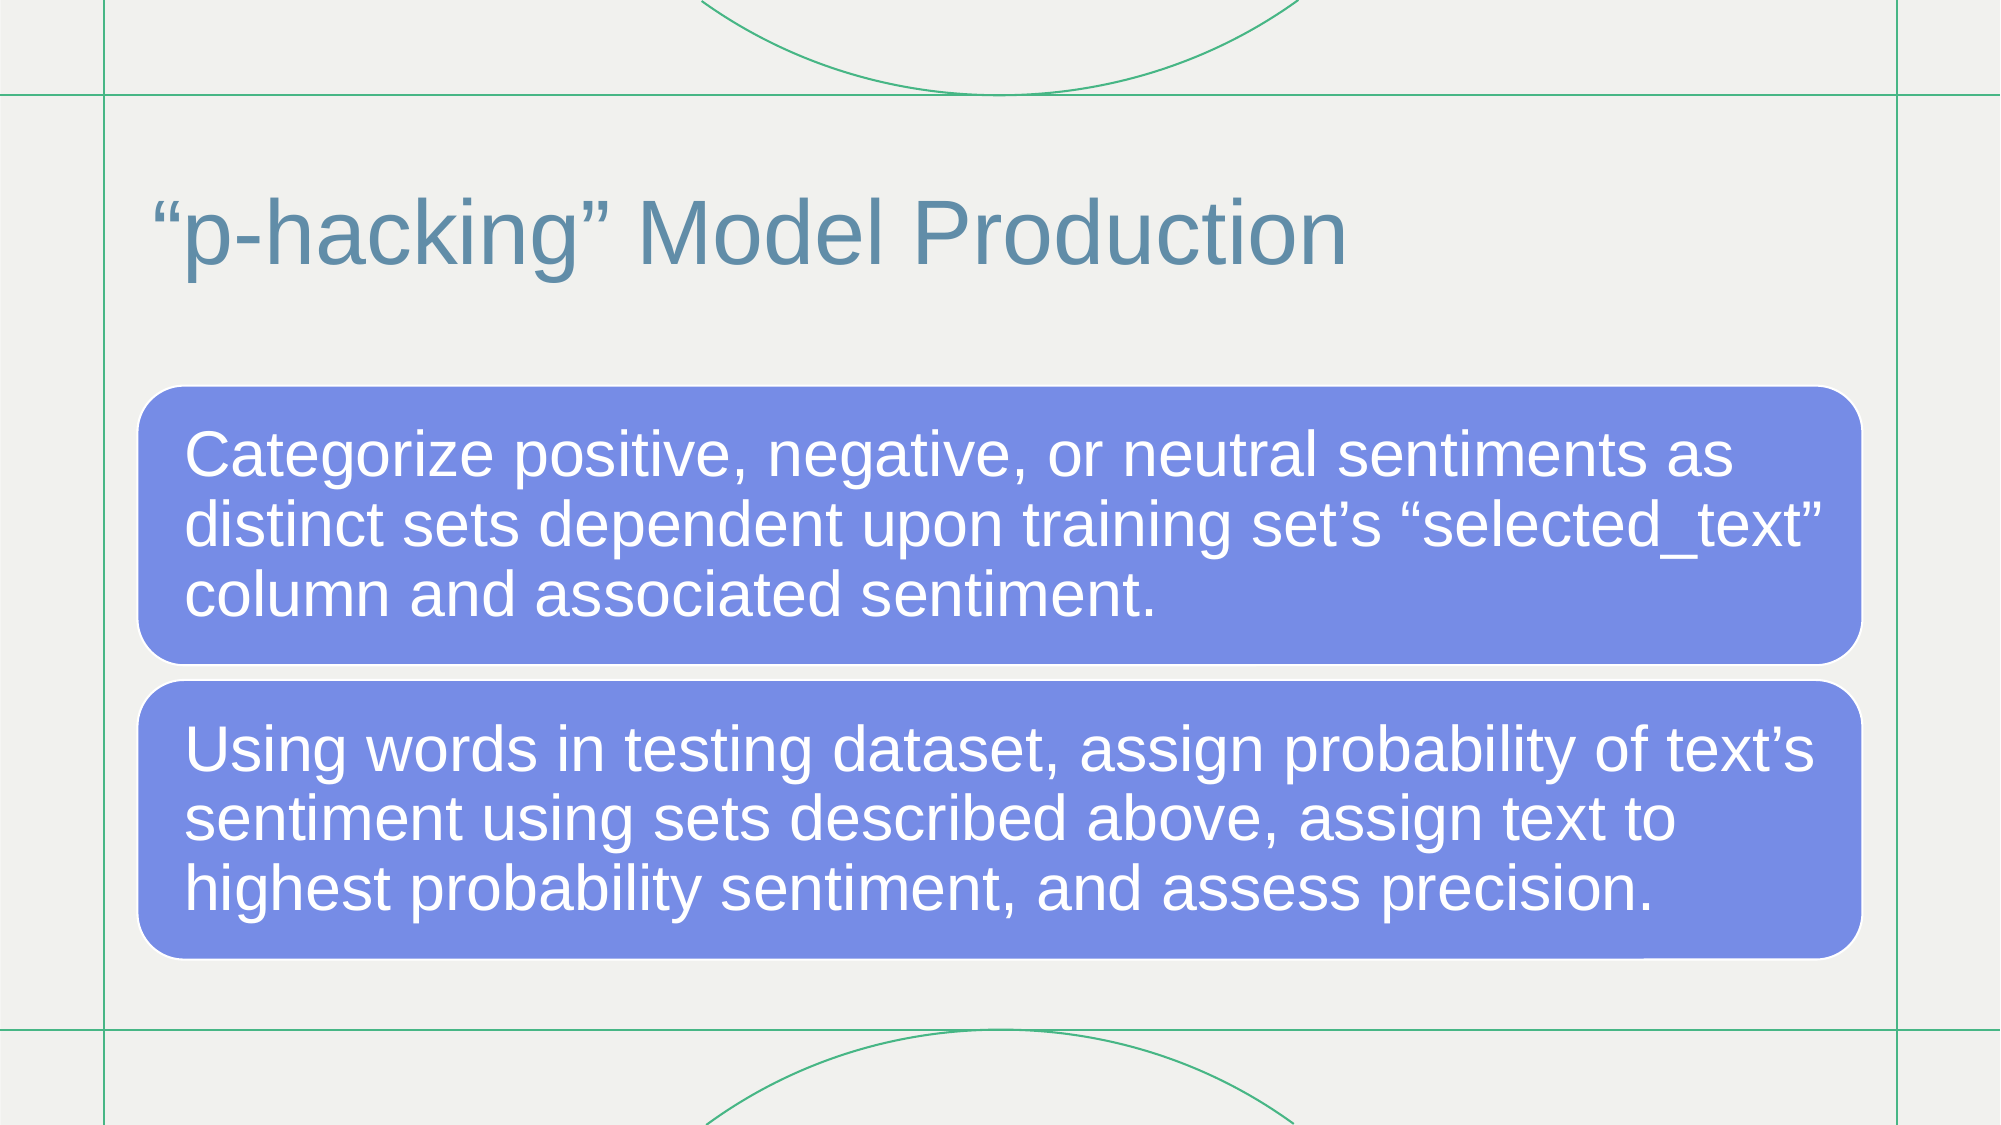

# “p-hacking” Model Production
Categorize positive, negative, or neutral sentiments as distinct sets dependent upon training set’s “selected_text” column and associated sentiment.
Using words in testing dataset, assign probability of text’s sentiment using sets described above, assign text to highest probability sentiment, and assess precision.